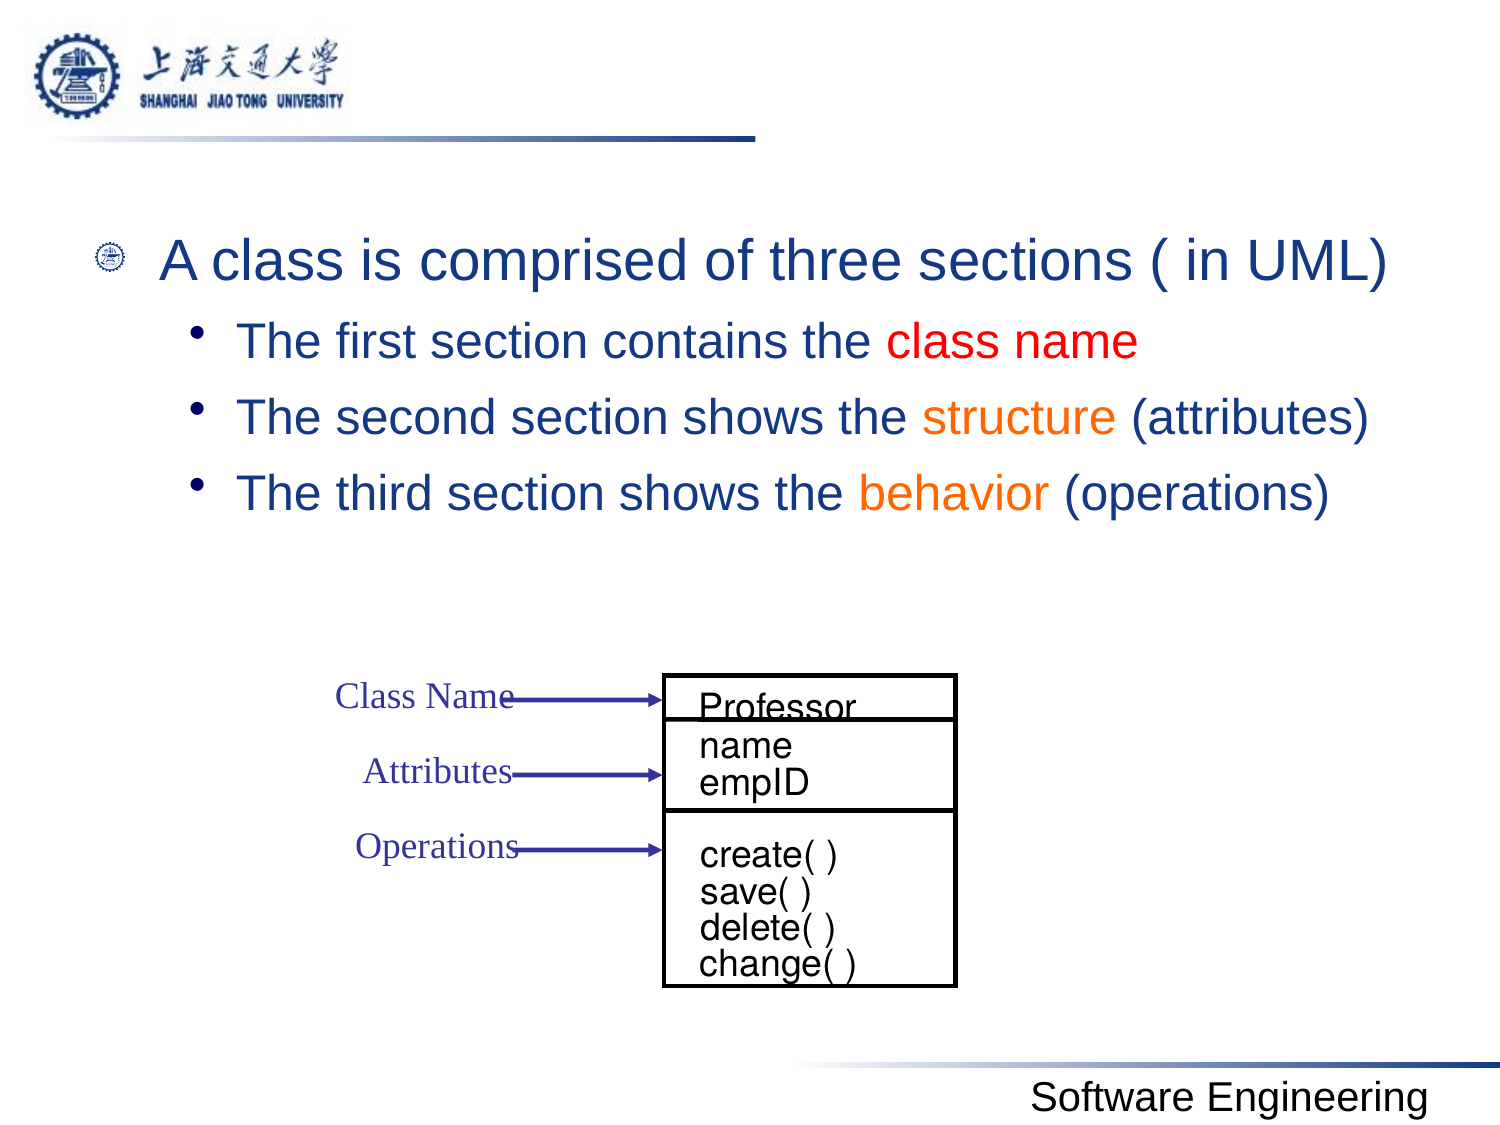

#
A class is comprised of three sections ( in UML)
The first section contains the class name
The second section shows the structure (attributes)
The third section shows the behavior (operations)

Class Name
Professor

name
Attributes
empID

Operations
create( )

save( )
delete( )
change( )